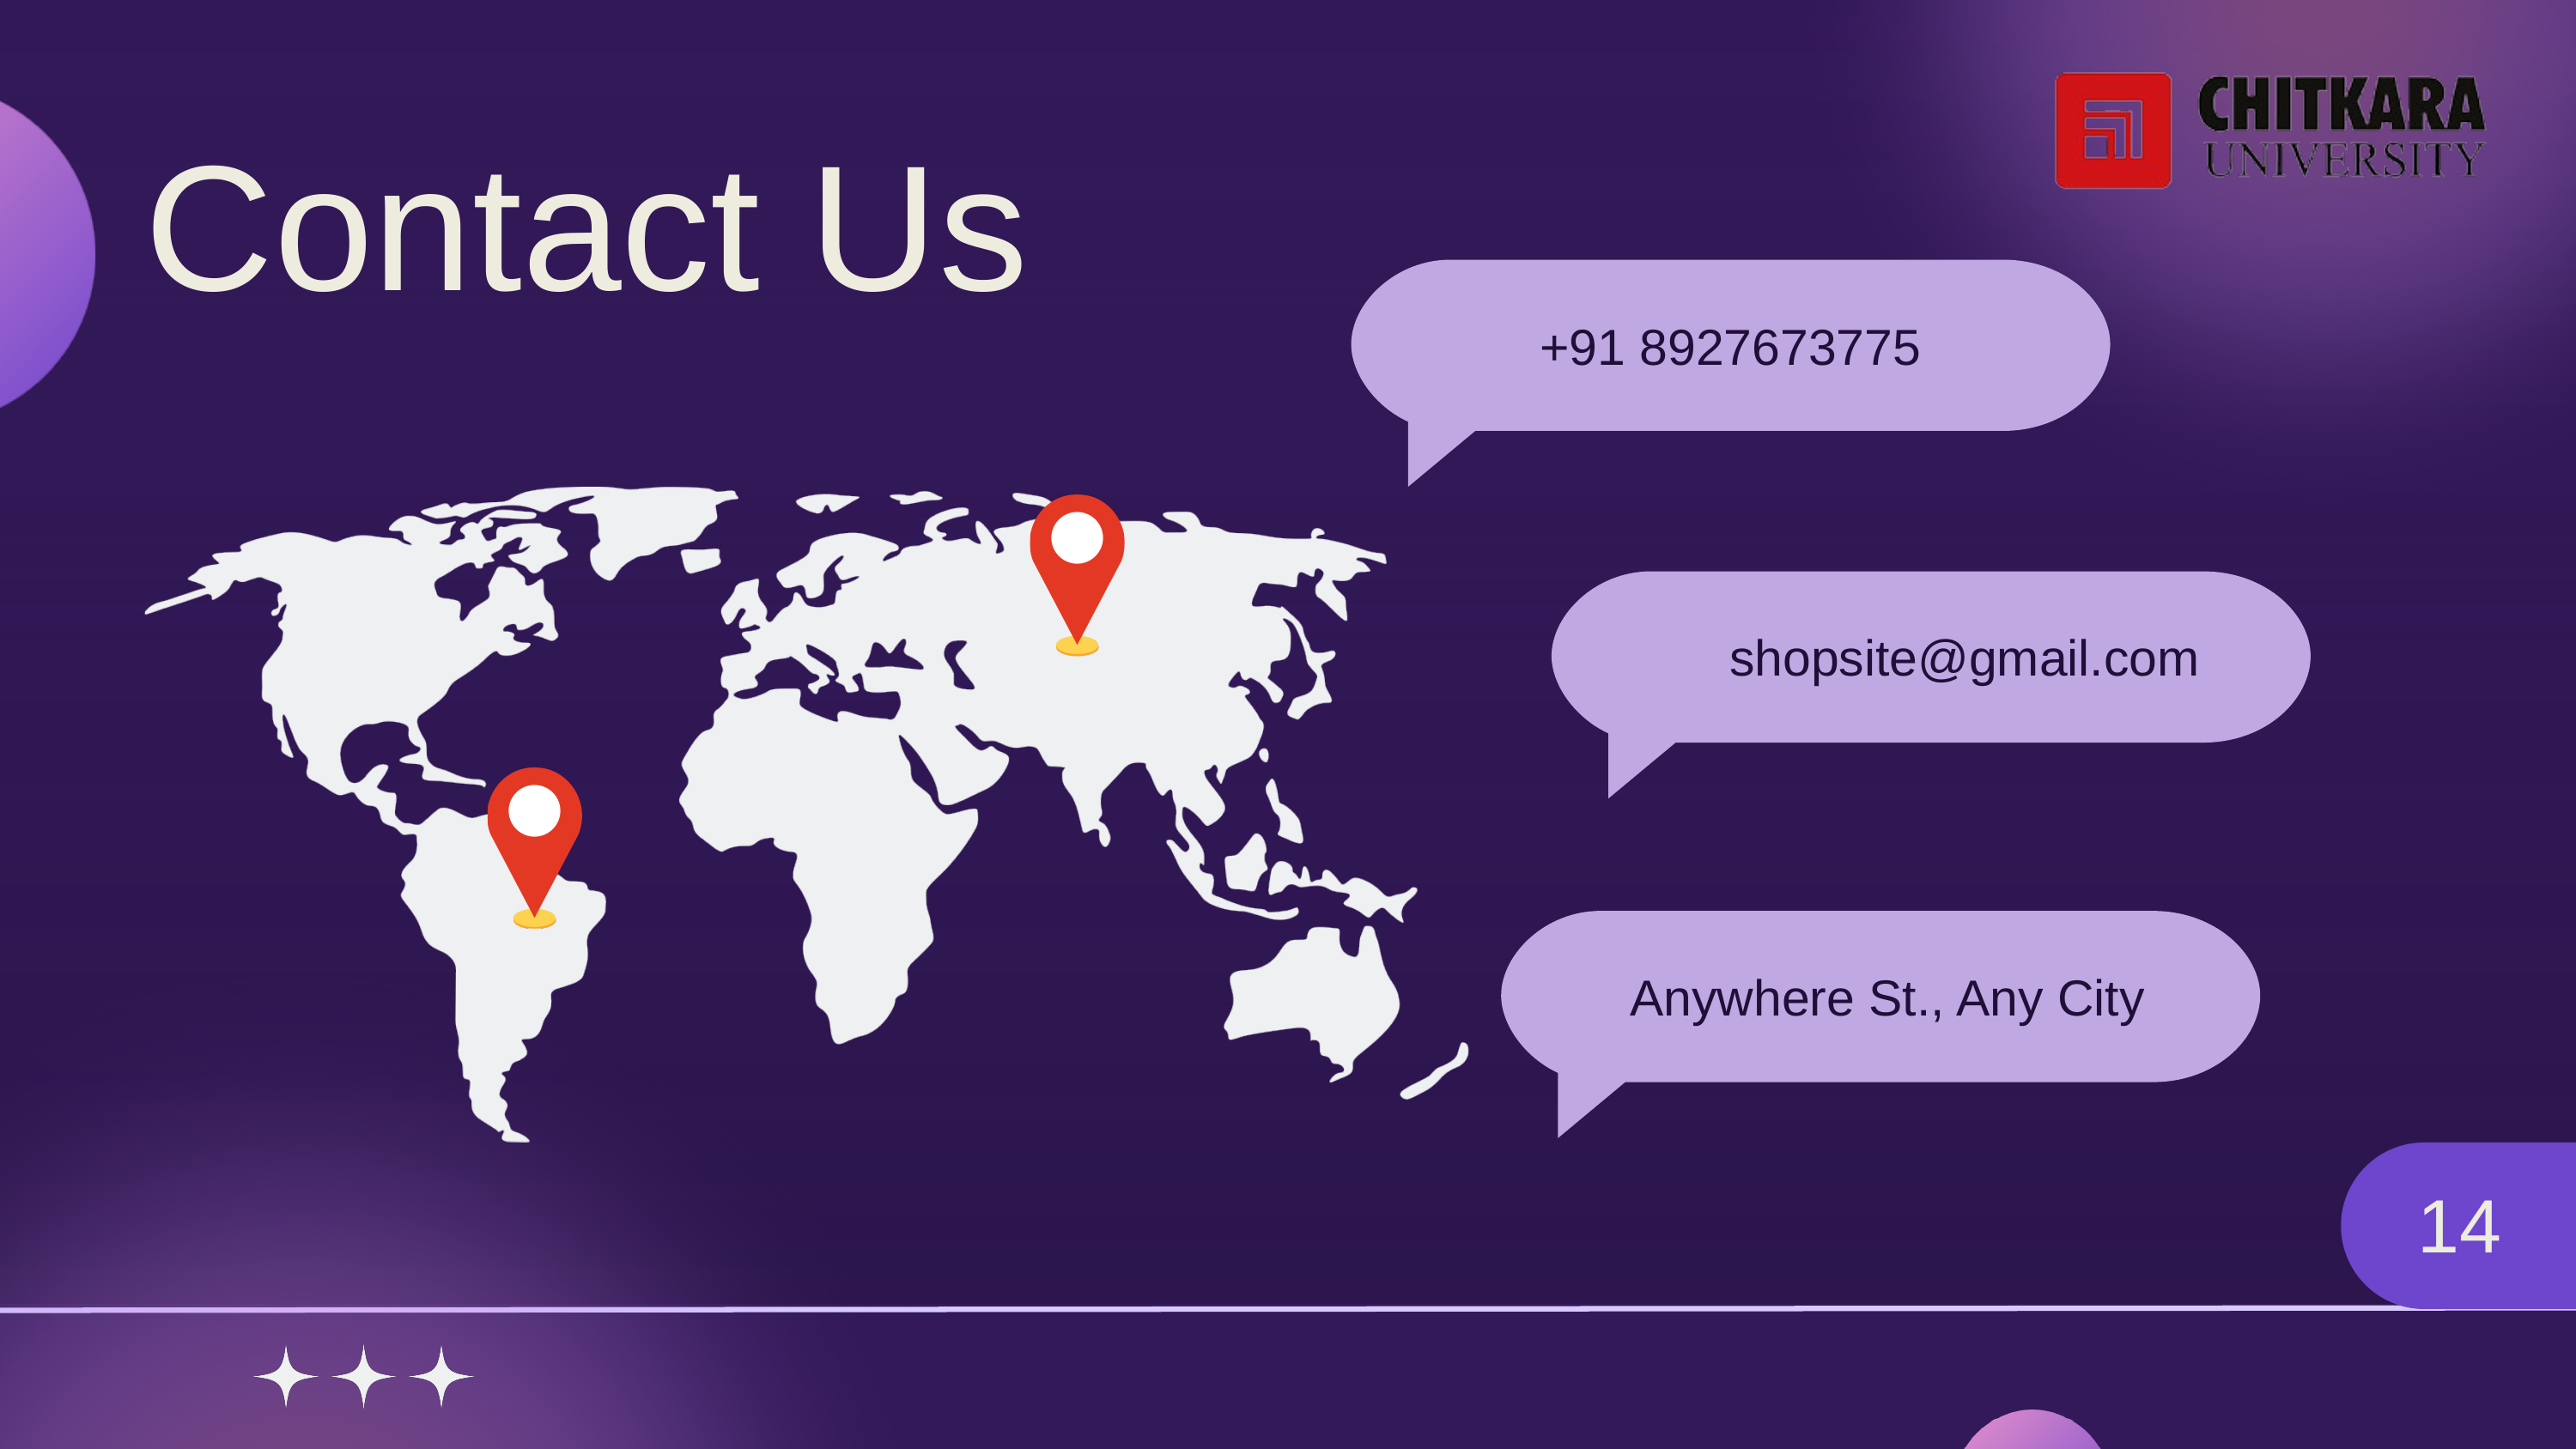

Contact Us

+91 8927673775

shopsite@gmail.com

 Anywhere St., Any City

14